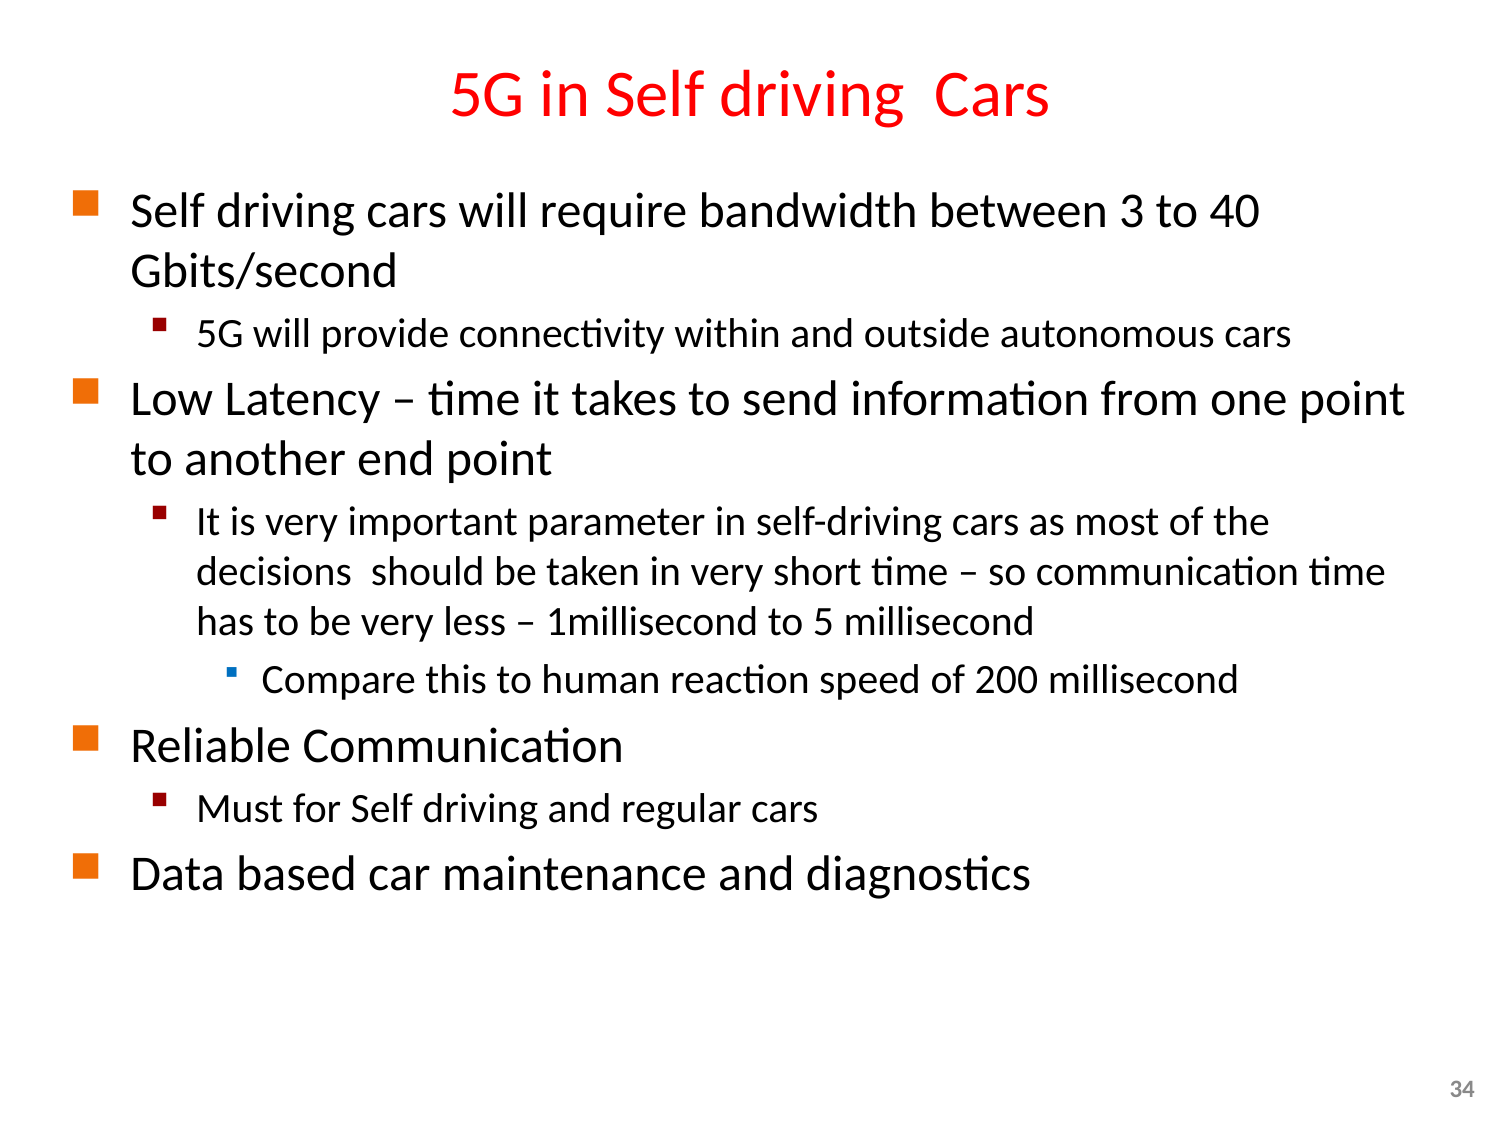

# 5G in Self driving  Cars
Self driving cars will require bandwidth between 3 to 40 Gbits/second
5G will provide connectivity within and outside autonomous cars
Low Latency – time it takes to send information from one point to another end point
It is very important parameter in self-driving cars as most of the decisions  should be taken in very short time – so communication time has to be very less – 1millisecond to 5 millisecond
Compare this to human reaction speed of 200 millisecond
Reliable Communication
Must for Self driving and regular cars
Data based car maintenance and diagnostics